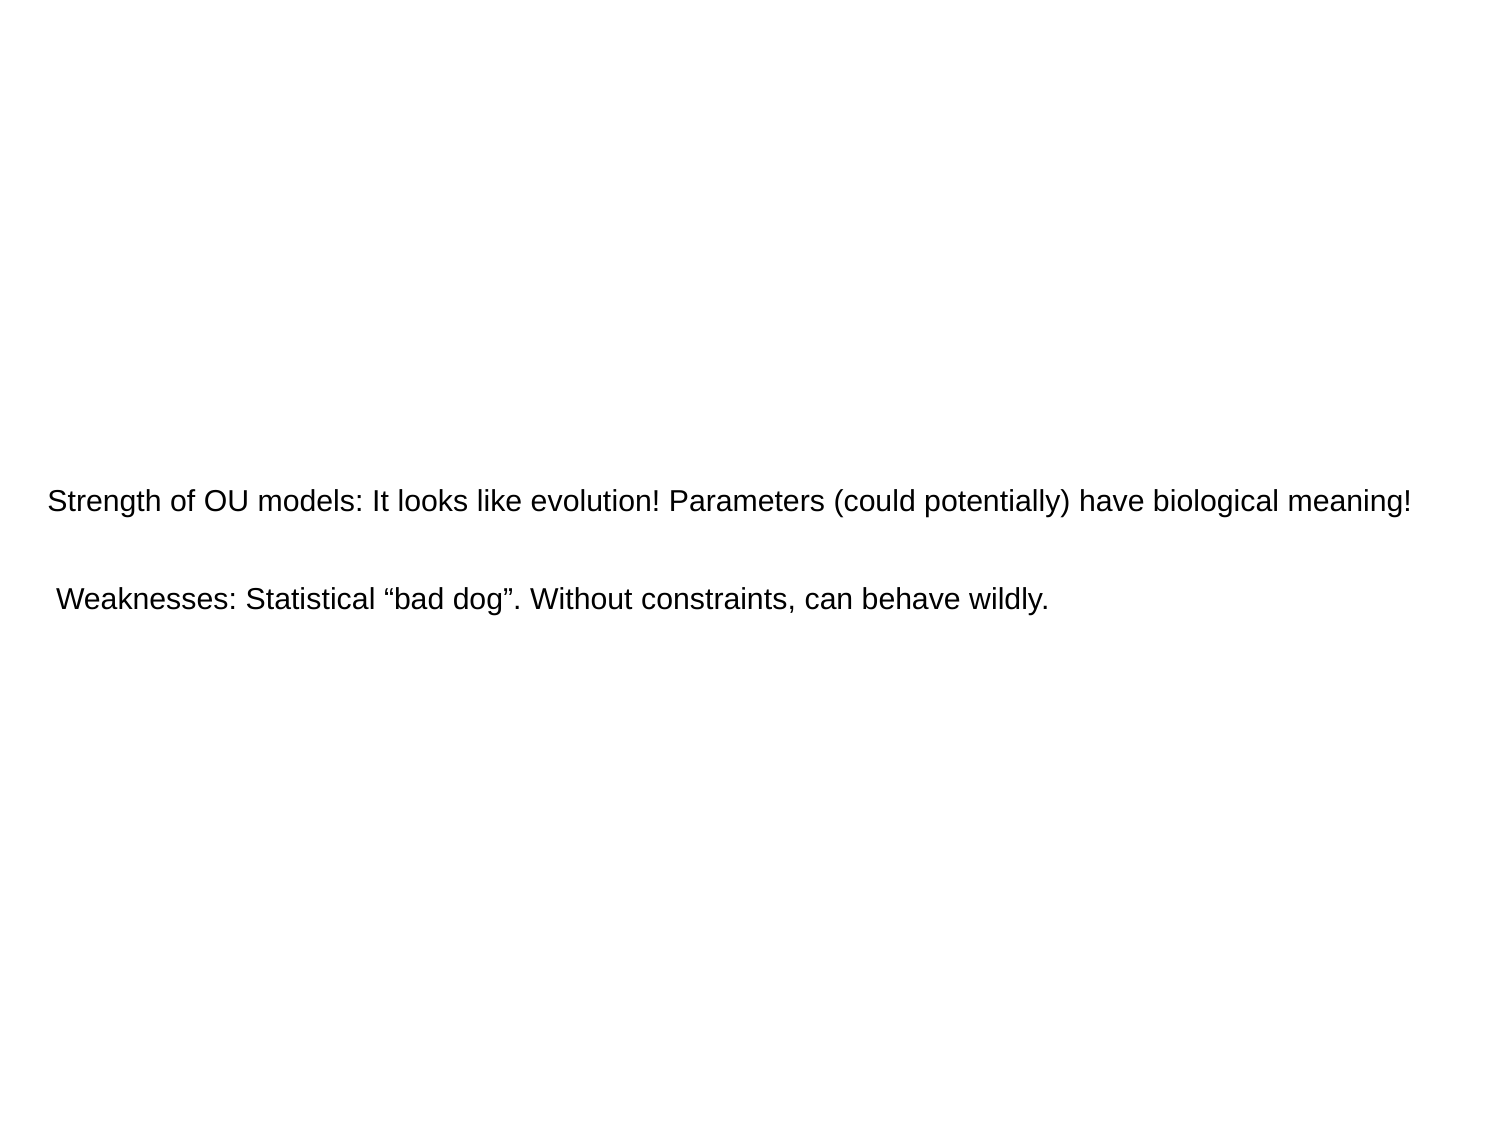

# Strength of OU models: It looks like evolution! Parameters (could potentially) have biological meaning! Weaknesses: Statistical “bad dog”. Without constraints, can behave wildly.